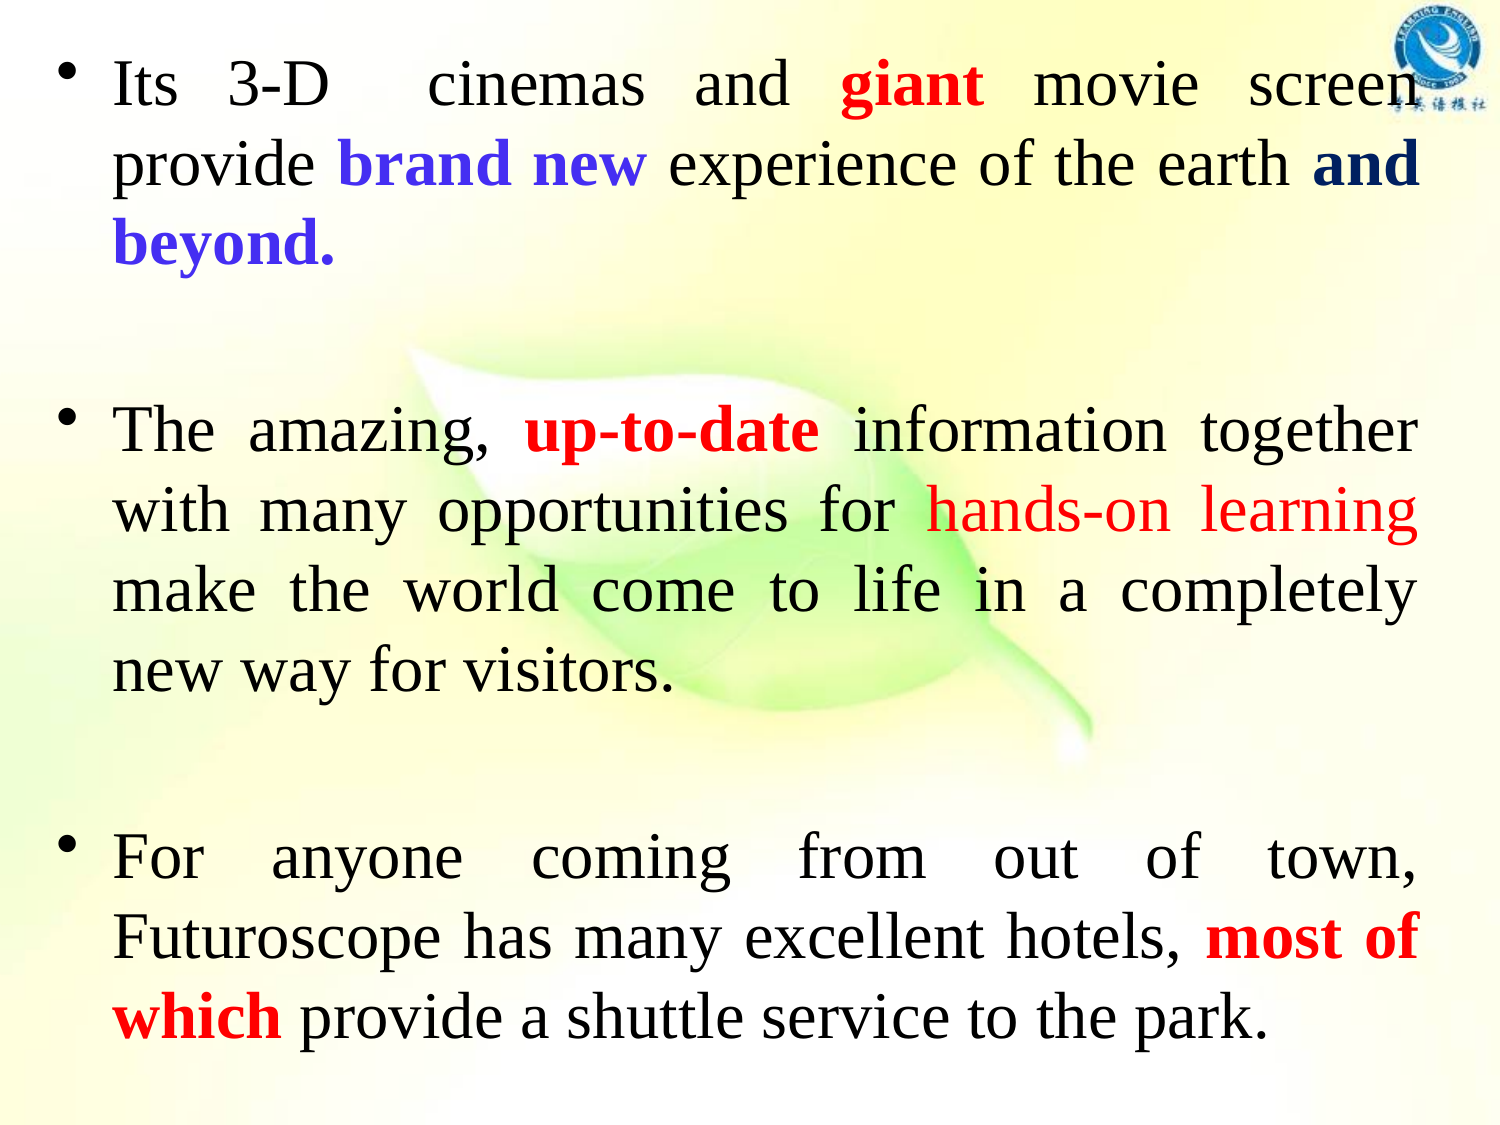

Its 3-D  cinemas and giant movie screen provide brand new experience of the earth and beyond.

The amazing, up-to-date information together with many opportunities for hands-on learning make the world come to life in a completely new way for visitors.

For anyone coming from out of town, Futuroscope has many excellent hotels, most of which provide a shuttle service to the park.